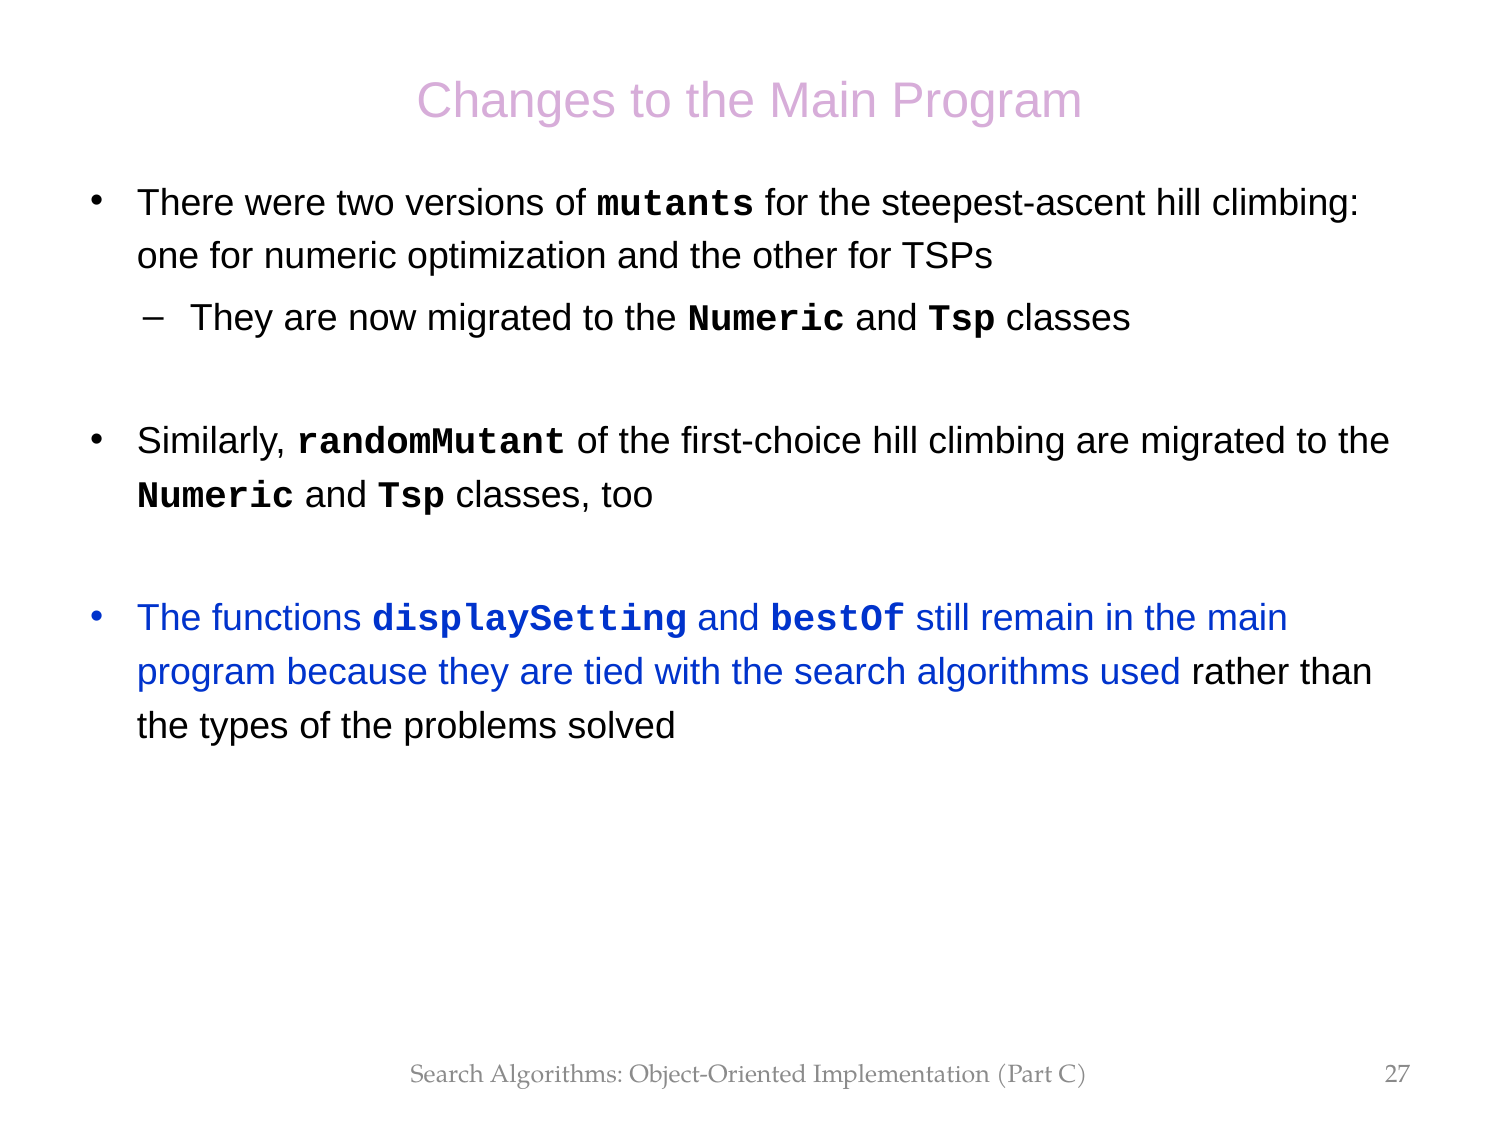

# Changes to the Main Program
There were two versions of mutants for the steepest-ascent hill climbing: one for numeric optimization and the other for TSPs
They are now migrated to the Numeric and Tsp classes

Similarly, randomMutant of the first-choice hill climbing are migrated to the Numeric and Tsp classes, too

The functions displaySetting and bestOf still remain in the main program because they are tied with the search algorithms used rather than the types of the problems solved
Search Algorithms: Object-Oriented Implementation (Part C)
27